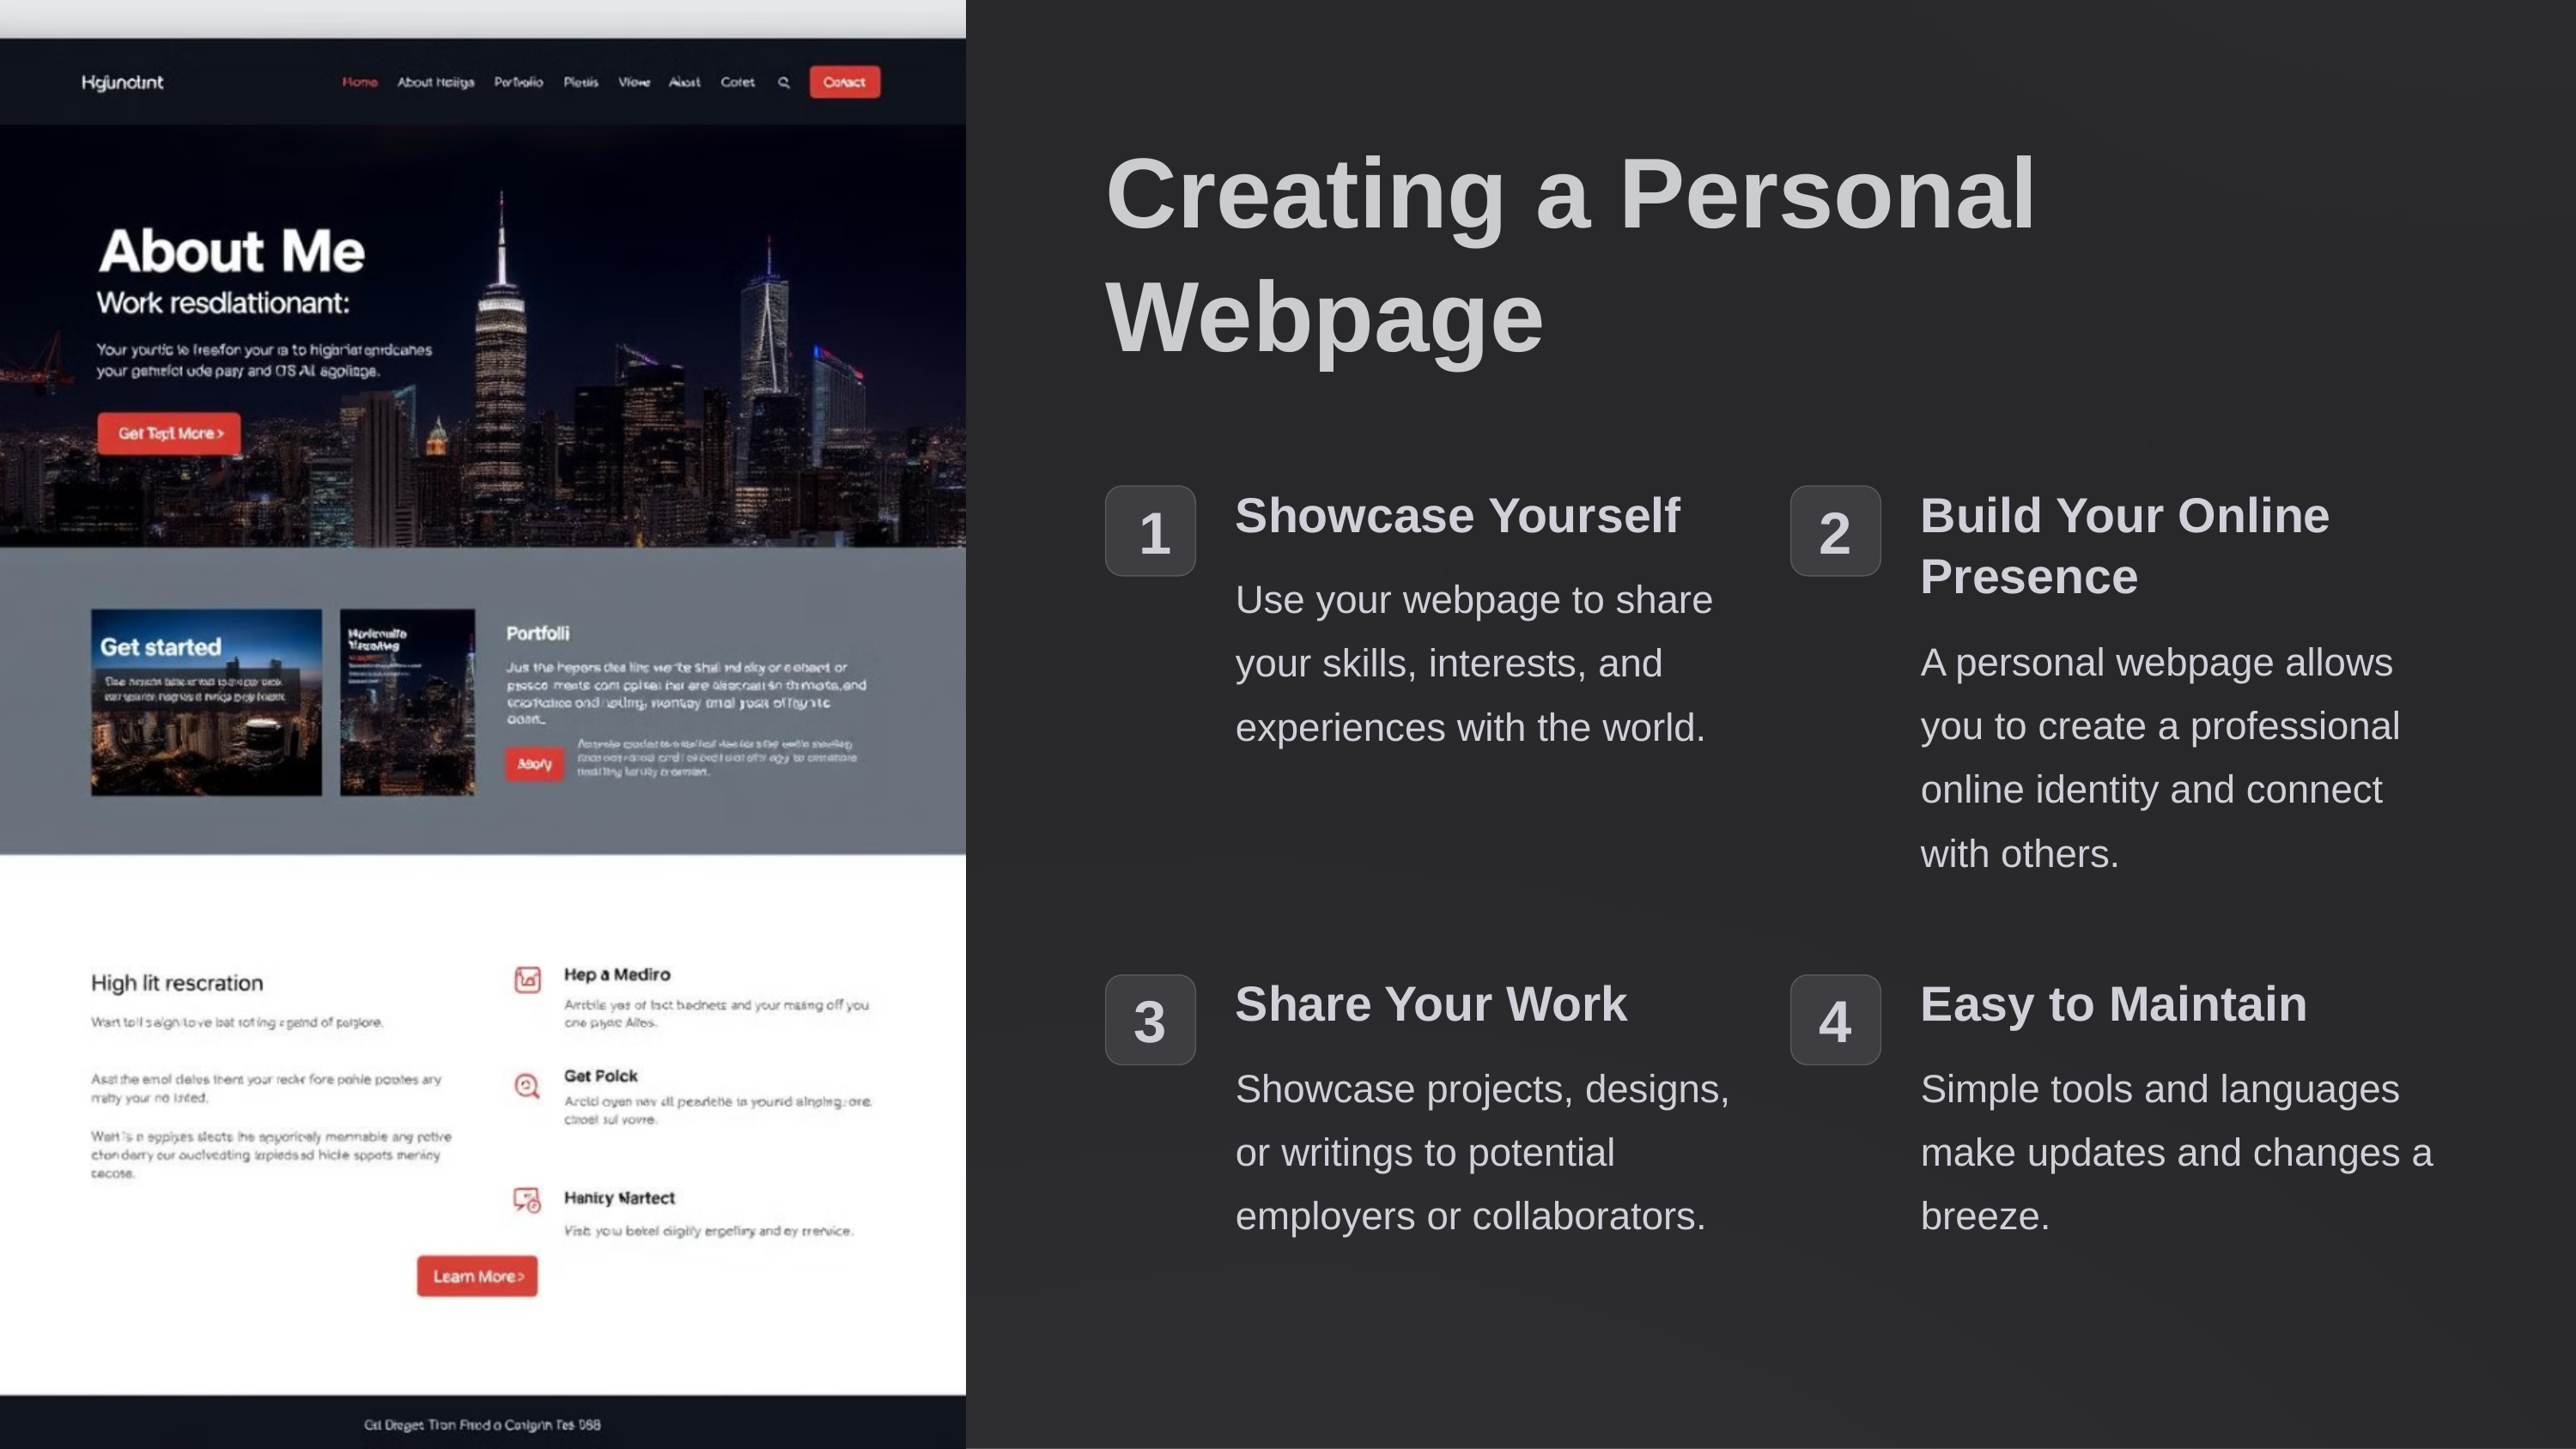

Creating a Personal Webpage
Showcase Yourself
Build Your Online Presence

1
2
Use your webpage to share your skills, interests, and experiences with the world.
A personal webpage allows you to create a professional online identity and connect with others.
Share Your Work
Easy to Maintain

3
4
Showcase projects, designs, or writings to potential employers or collaborators.
Simple tools and languages make updates and changes a breeze.